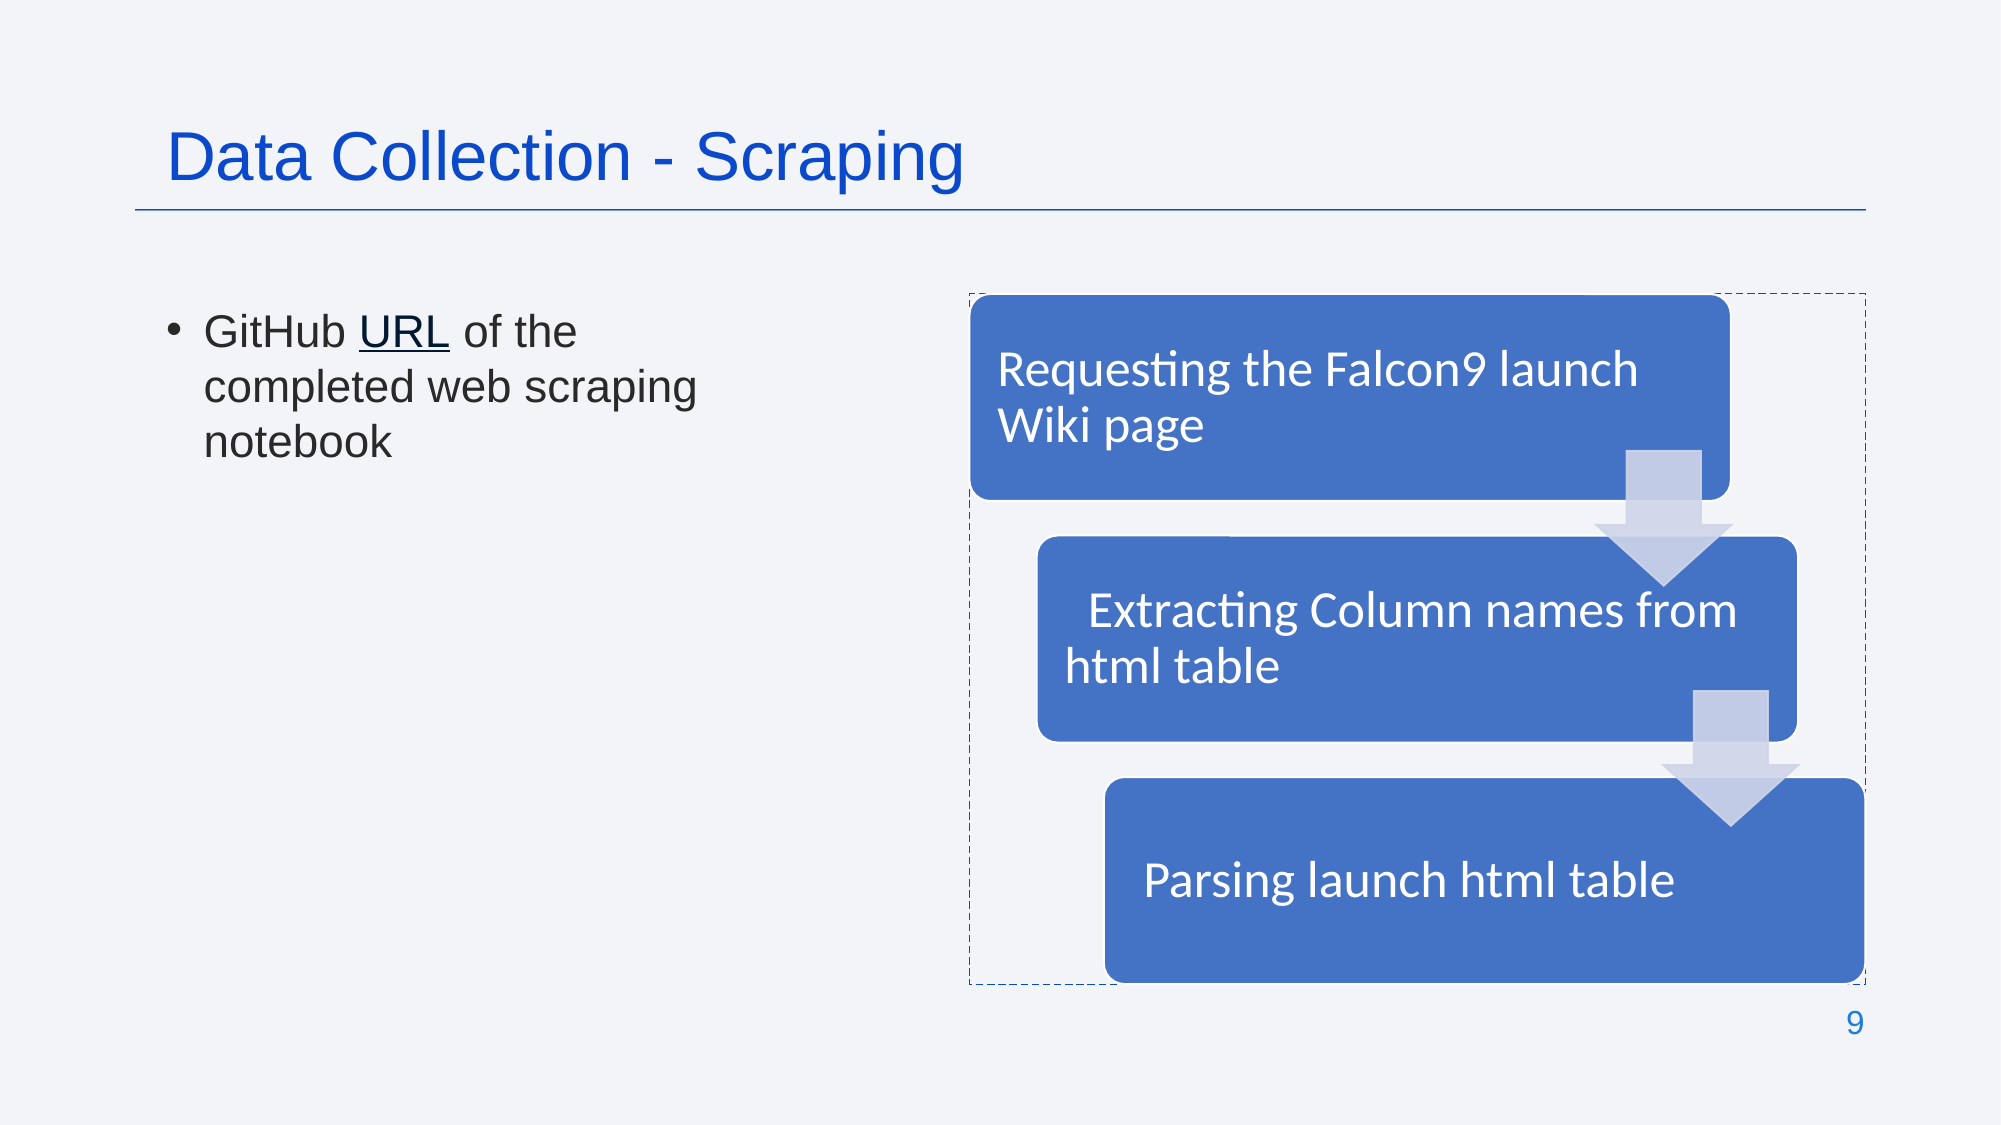

Data Collection - Scraping
GitHub URL of the completed web scraping notebook

Requesting the Falcon9 launch Wiki page
  Extracting Column names from html table
 Parsing launch html table

9